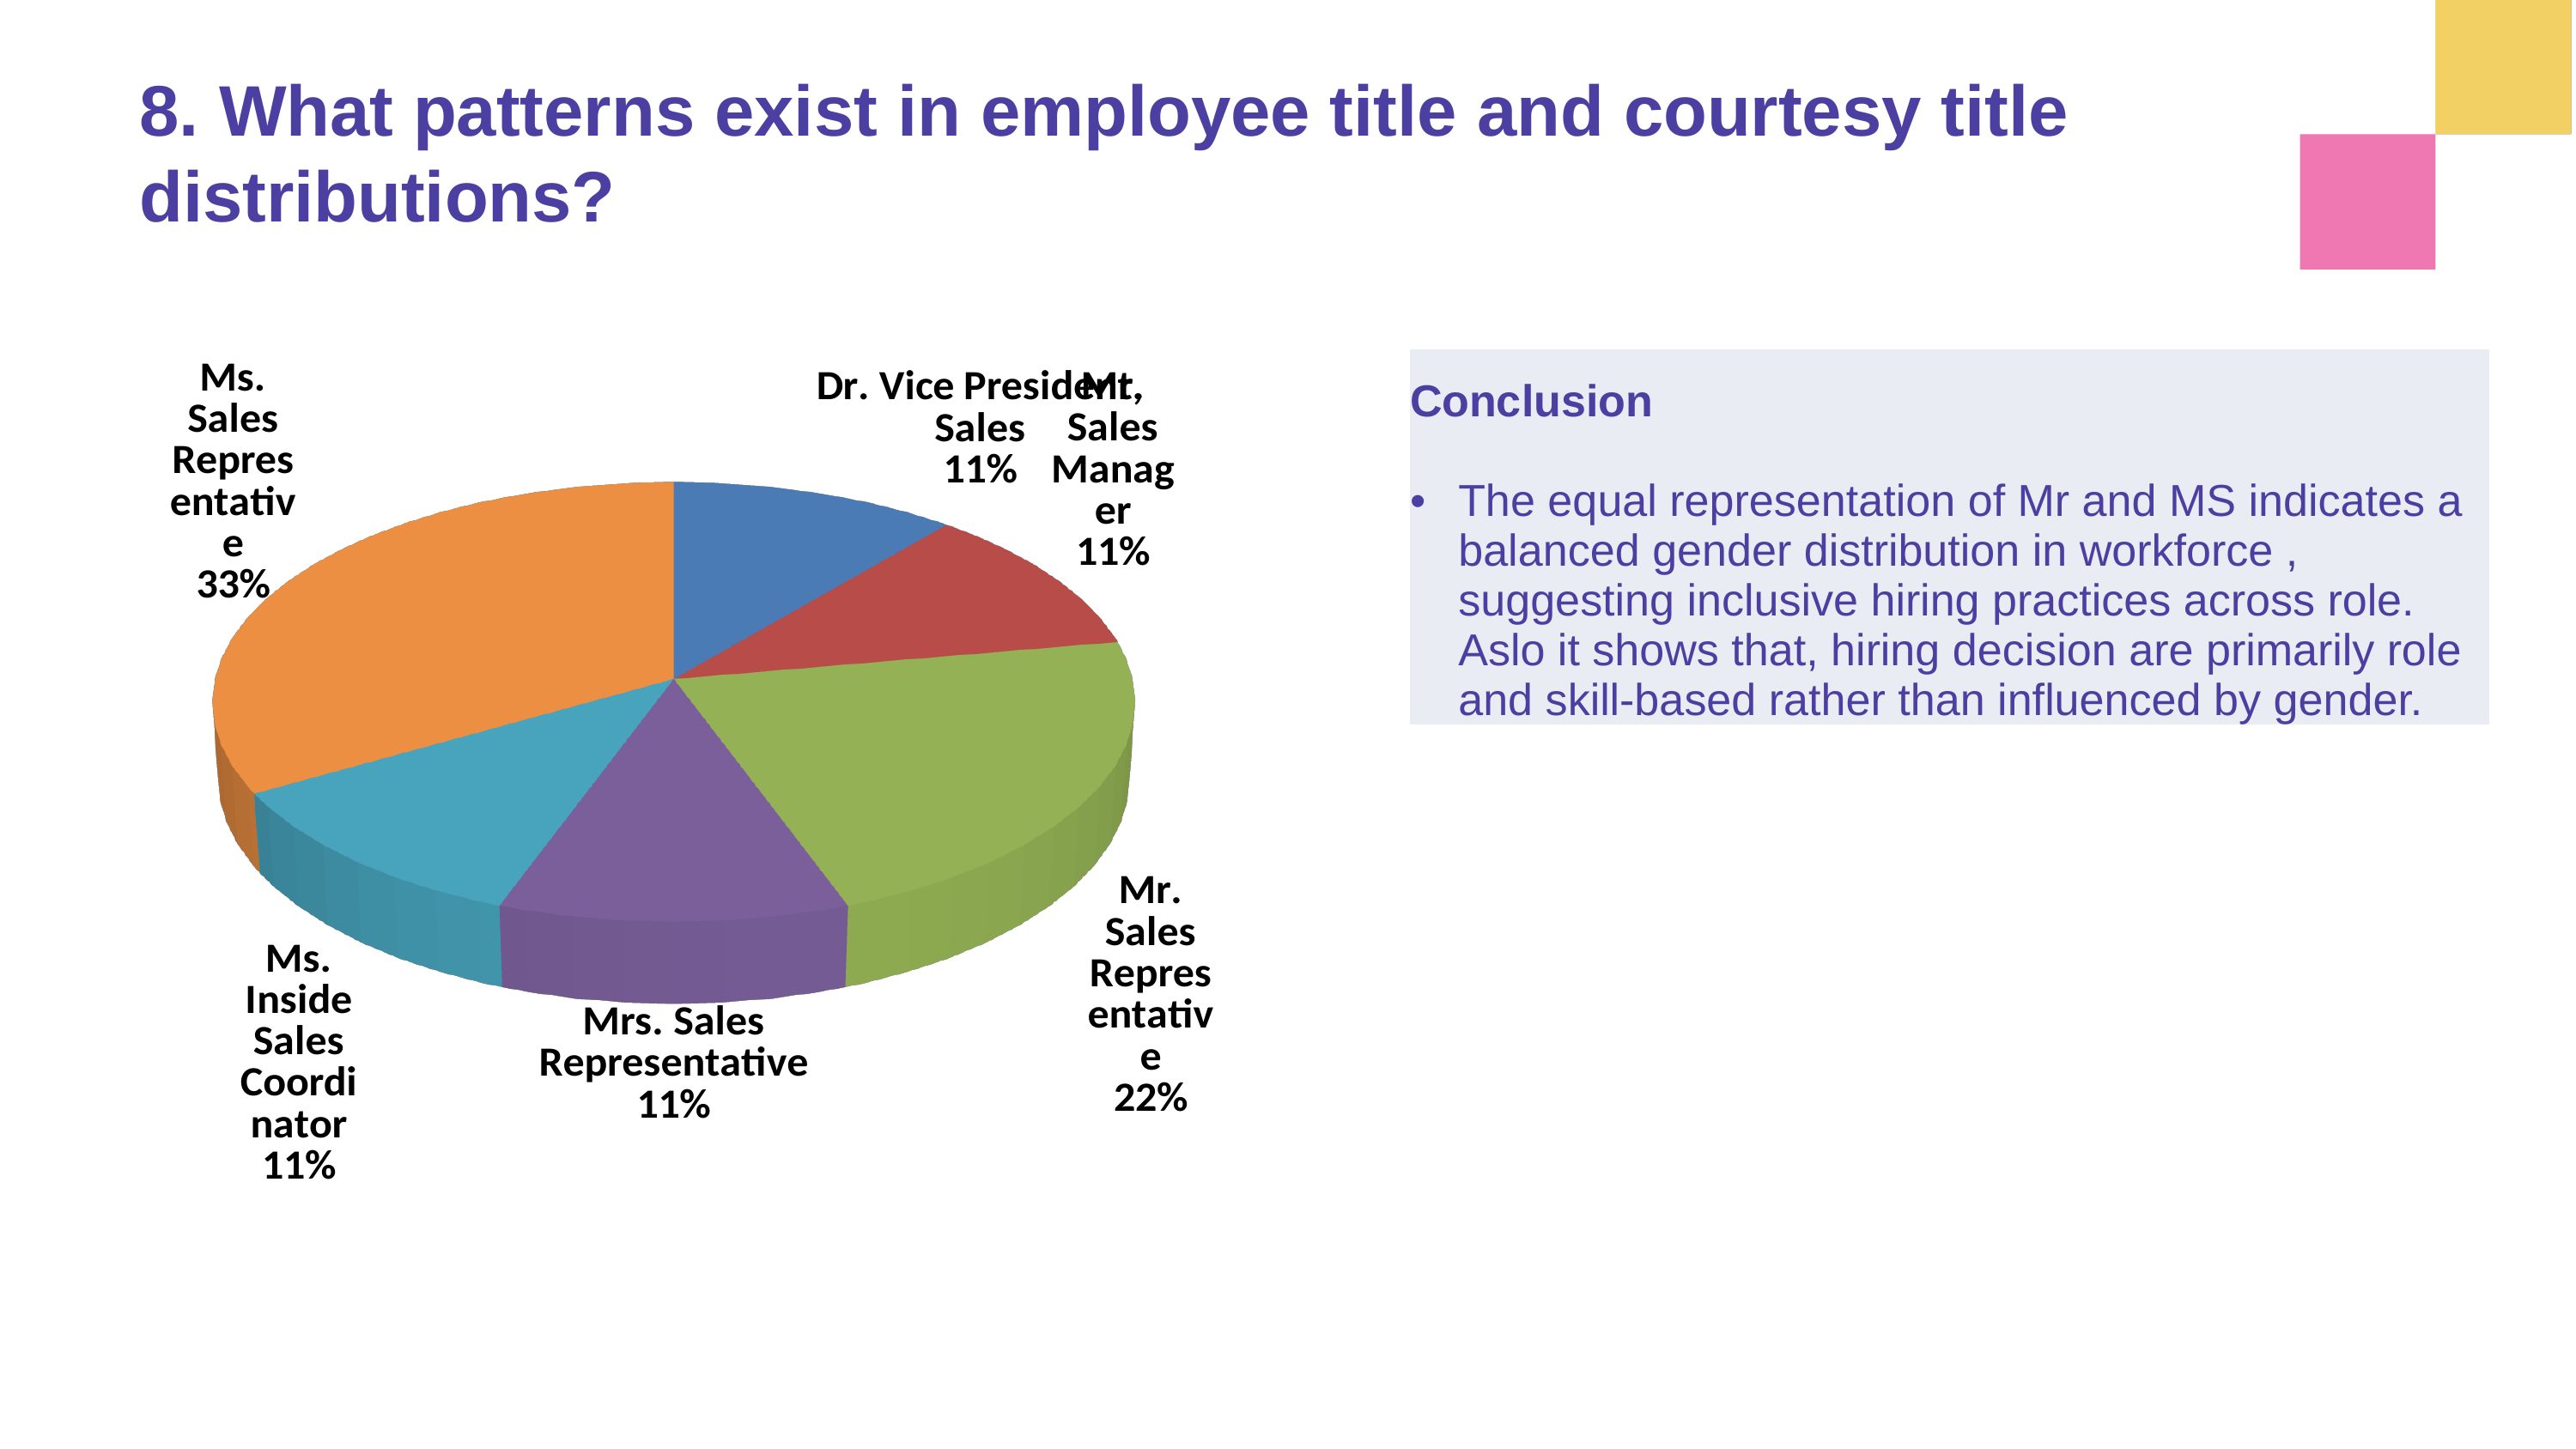

8. What patterns exist in employee title and courtesy title distributions?

[unsupported chart]

| Conclusion The equal representation of Mr and MS indicates a balanced gender distribution in workforce , suggesting inclusive hiring practices across role. Aslo it shows that, hiring decision are primarily role and skill-based rather than influenced by gender. |
| --- |